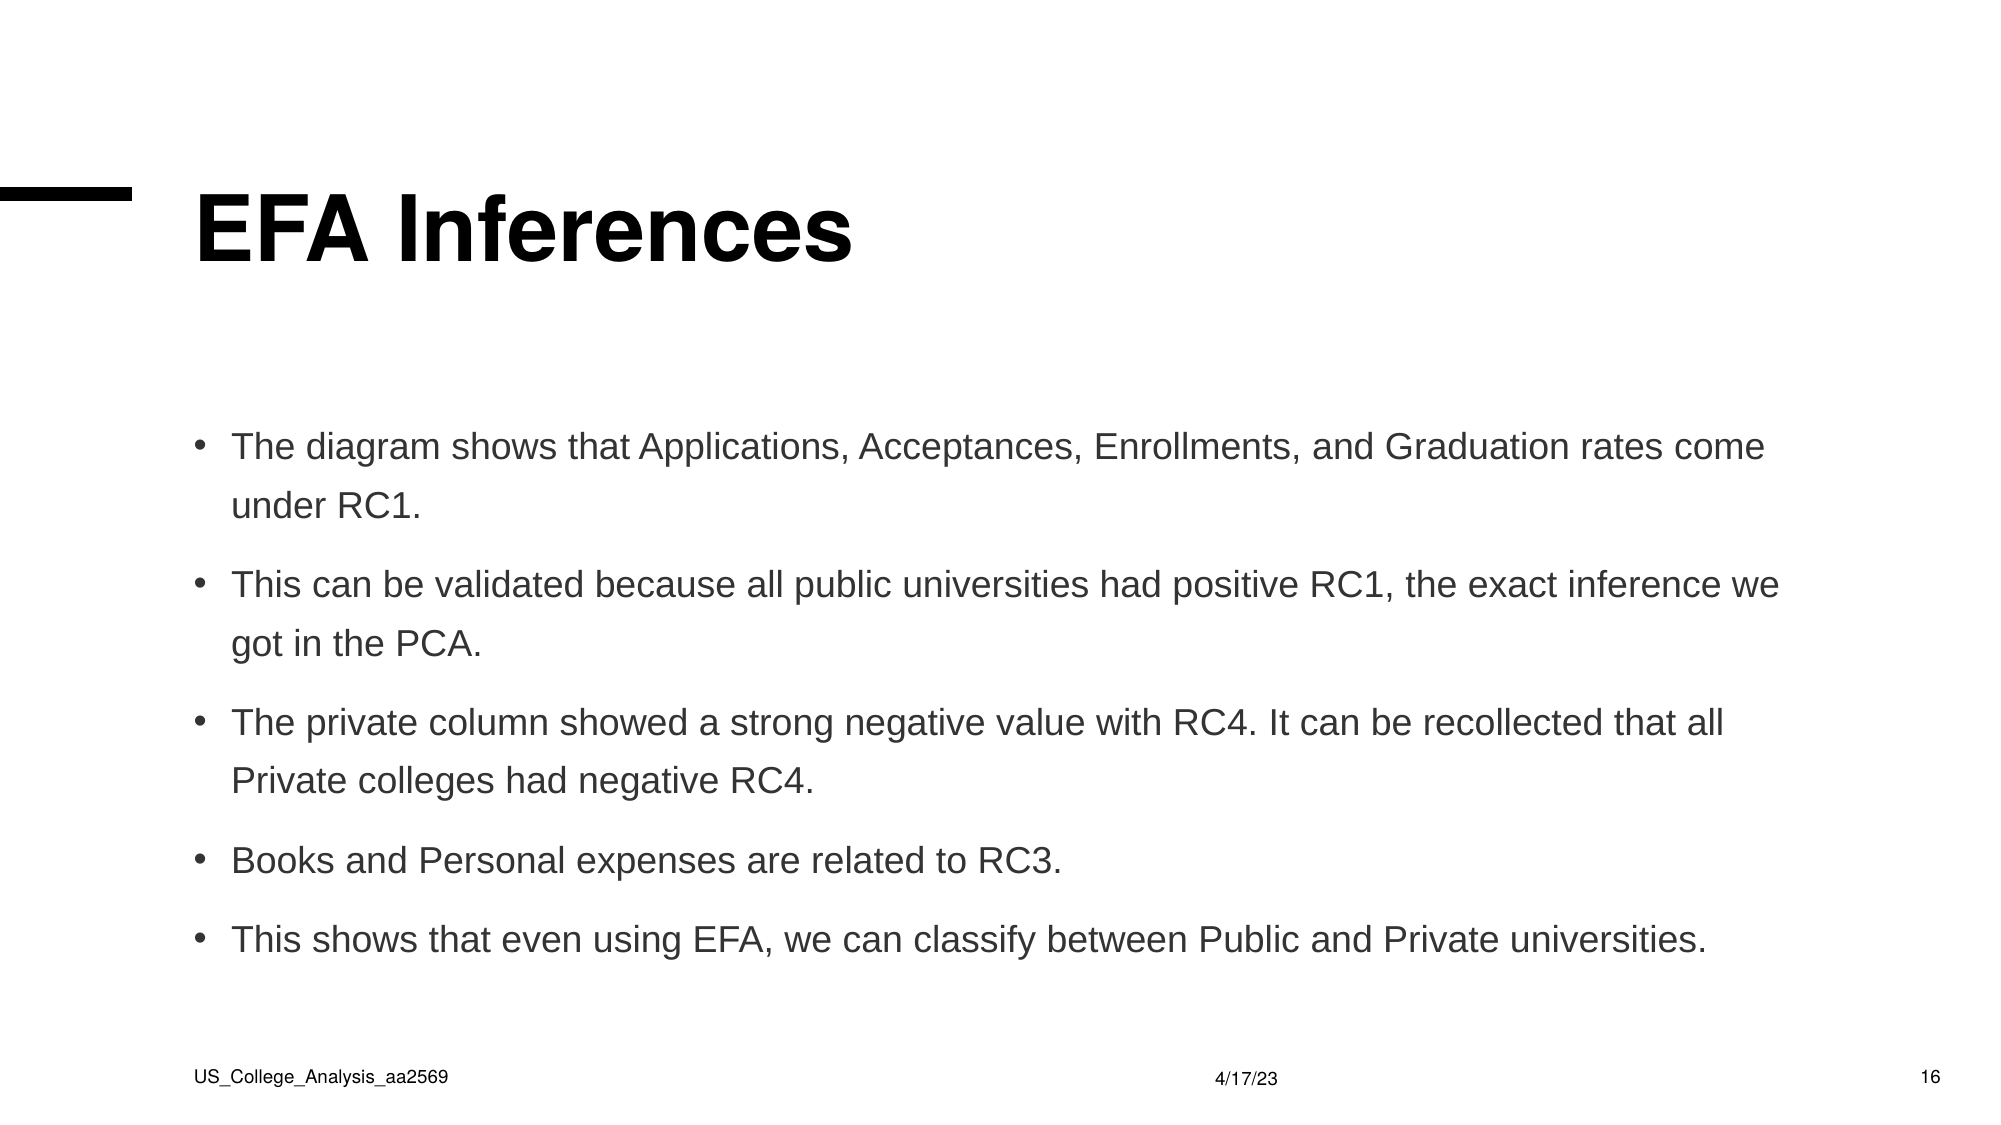

# EFA Inferences
The diagram shows that Applications, Acceptances, Enrollments, and Graduation rates come under RC1.
This can be validated because all public universities had positive RC1, the exact inference we got in the PCA.
The private column showed a strong negative value with RC4. It can be recollected that all Private colleges had negative RC4.
Books and Personal expenses are related to RC3.
This shows that even using EFA, we can classify between Public and Private universities.

US_College_Analysis_aa2569
4/17/23
16